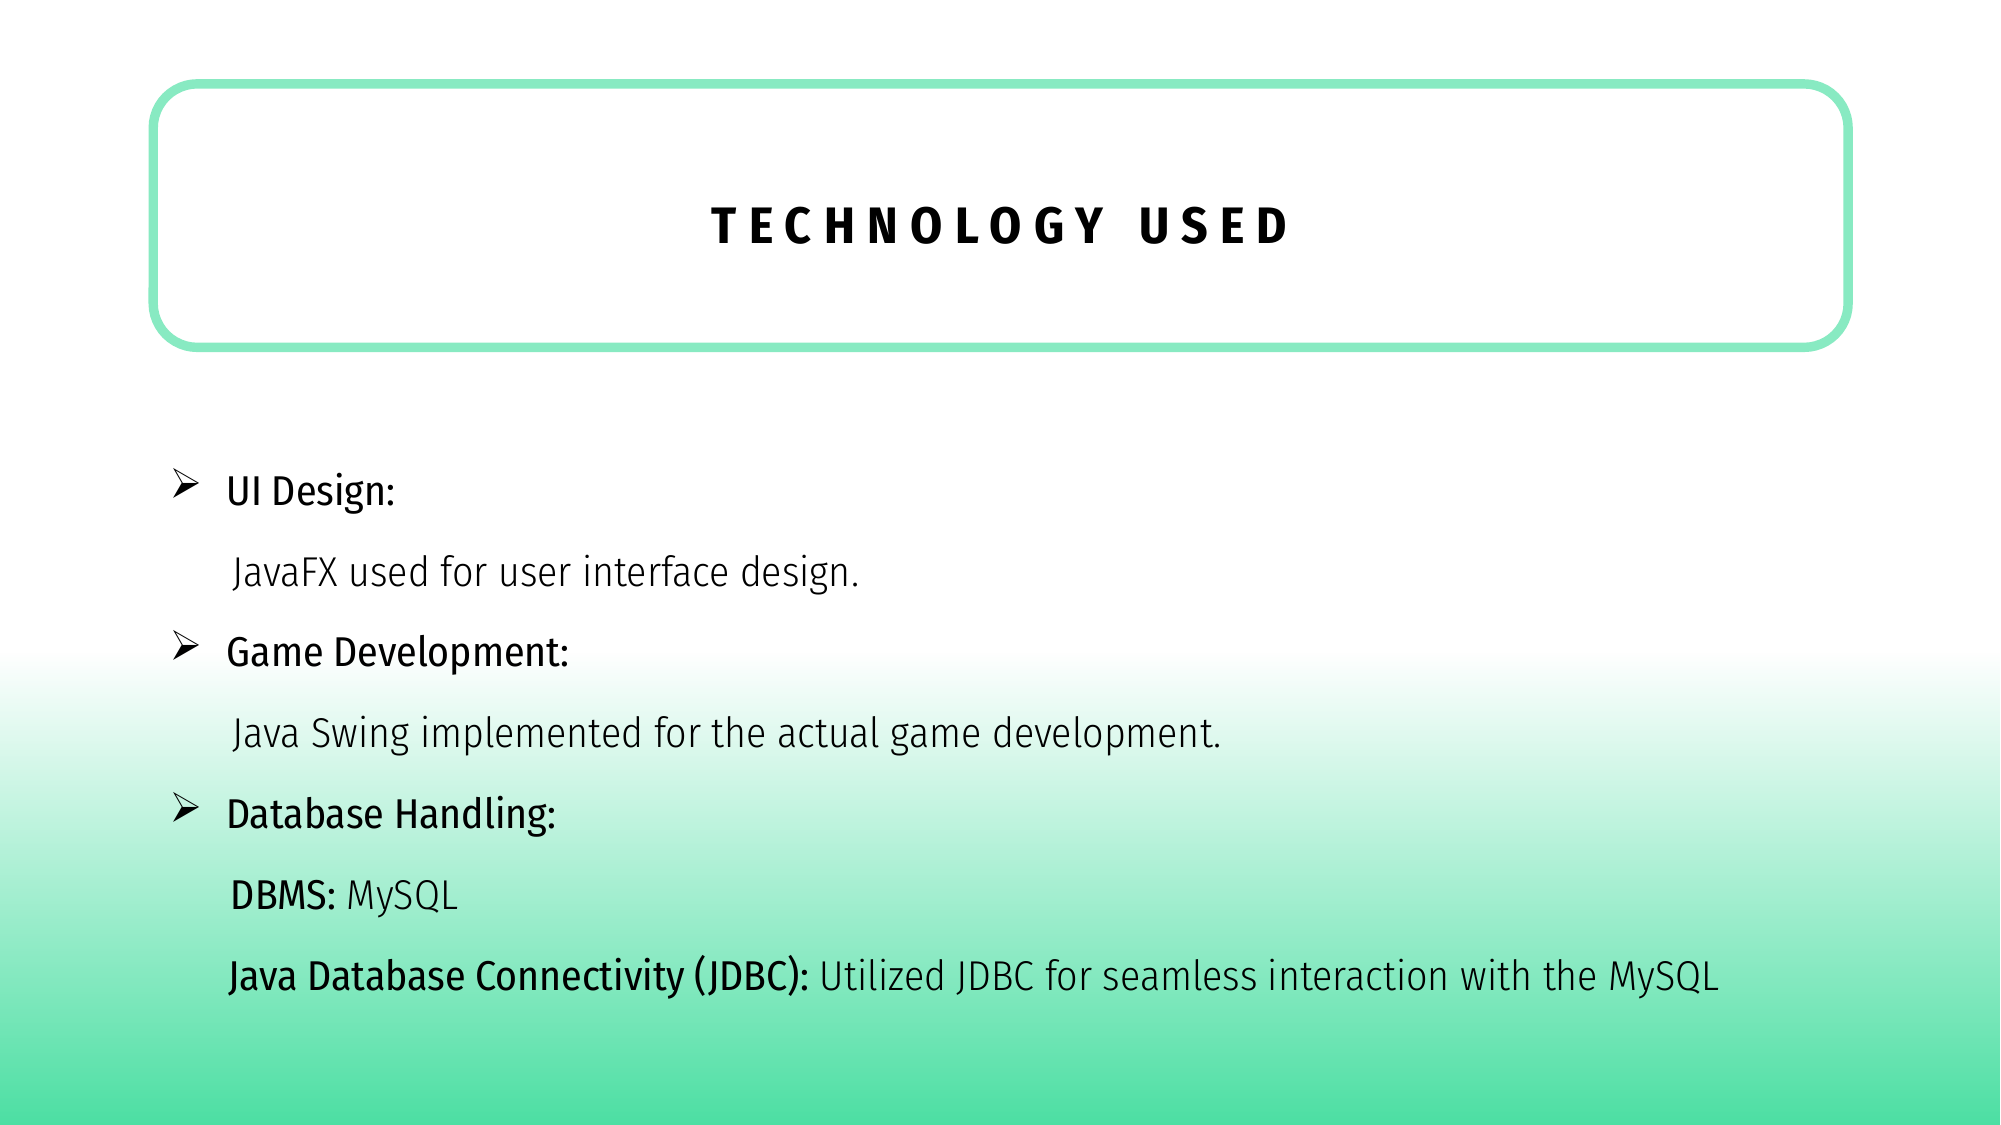

# Technology used

  UI Design:
      JavaFX used for user interface design.
  Game Development:
      Java Swing implemented for the actual game development.
Database Handling:
   DBMS: MySQL
      Java Database Connectivity (JDBC): Utilized JDBC for seamless interaction with the MySQL